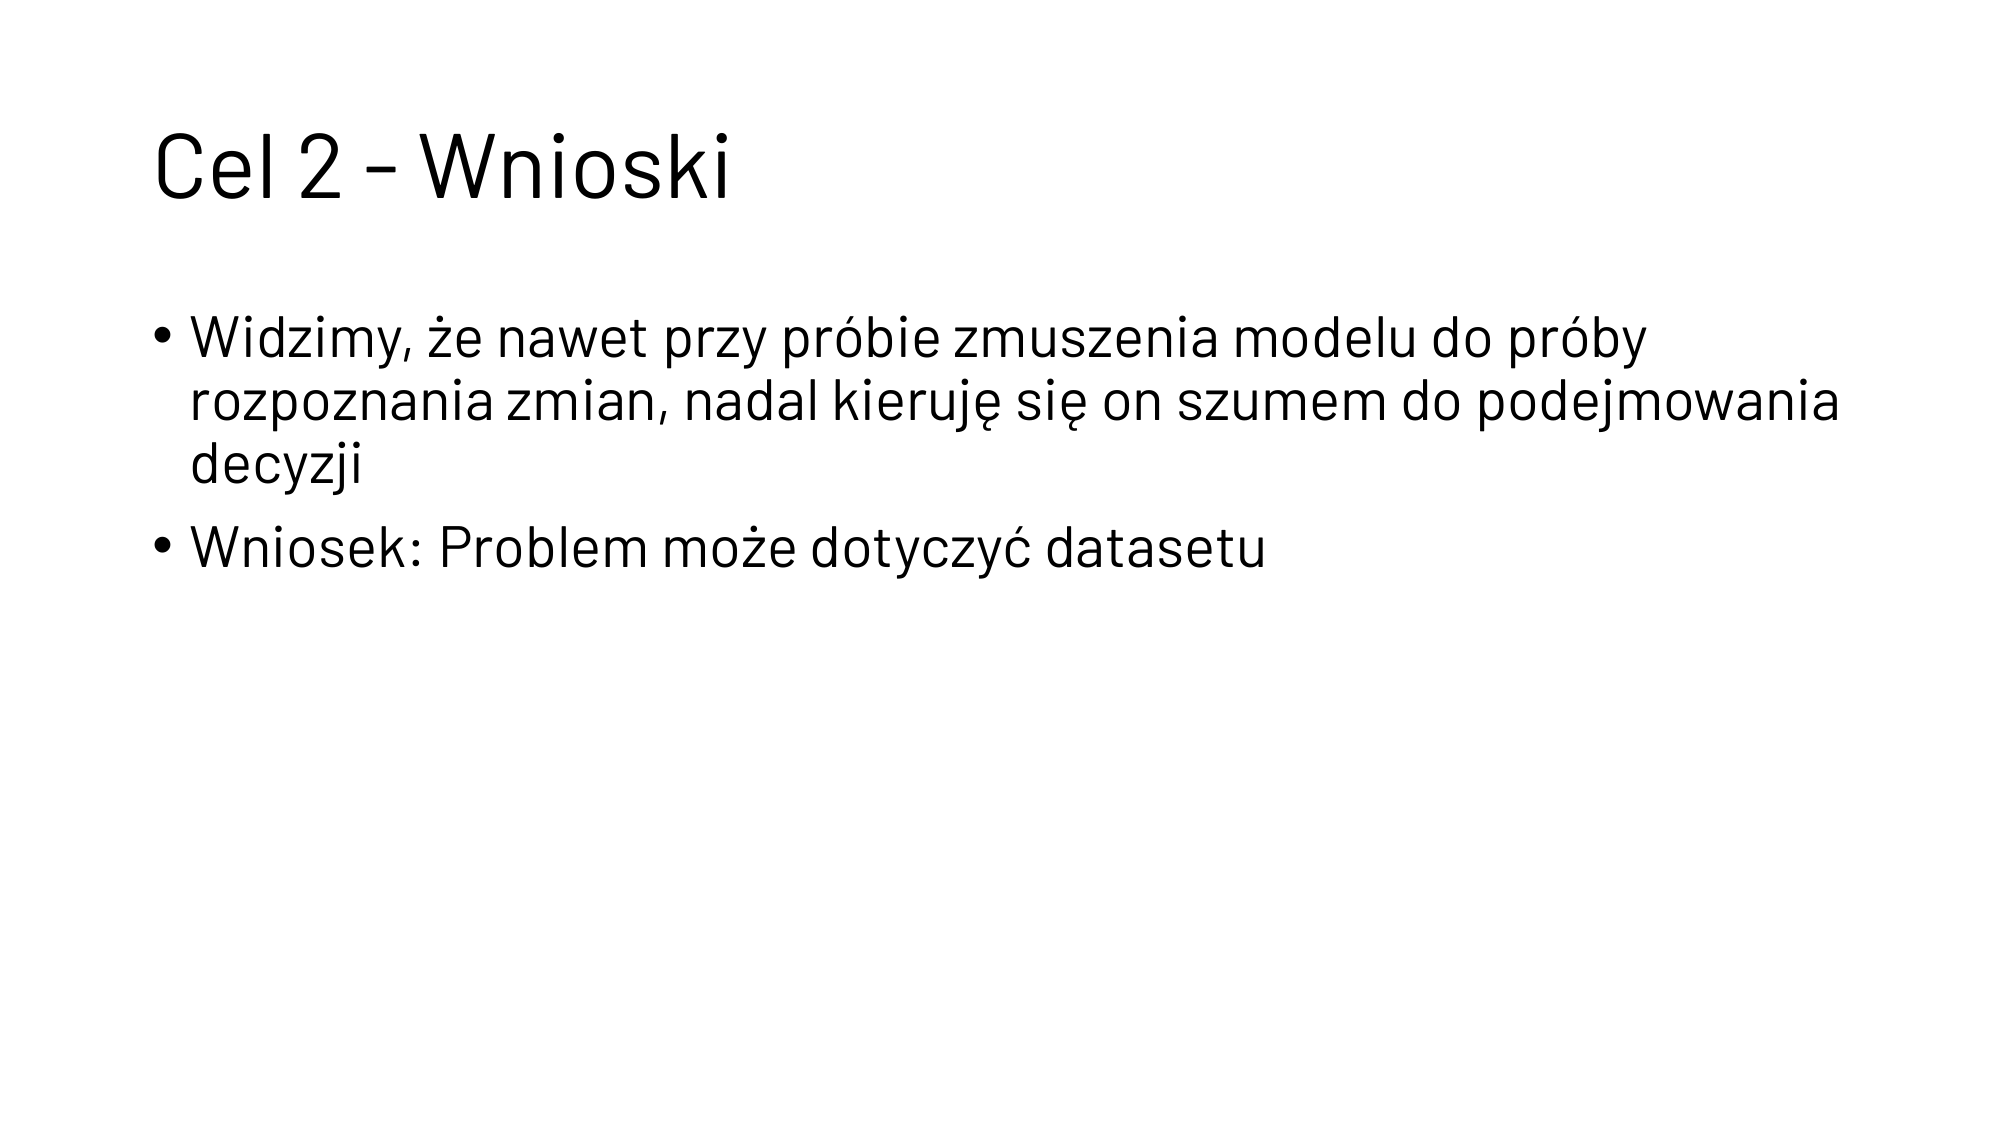

# Cel 2 - Wnioski
Widzimy, że nawet przy próbie zmuszenia modelu do próby rozpoznania zmian, nadal kieruję się on szumem do podejmowania decyzji
Wniosek: Problem może dotyczyć datasetu